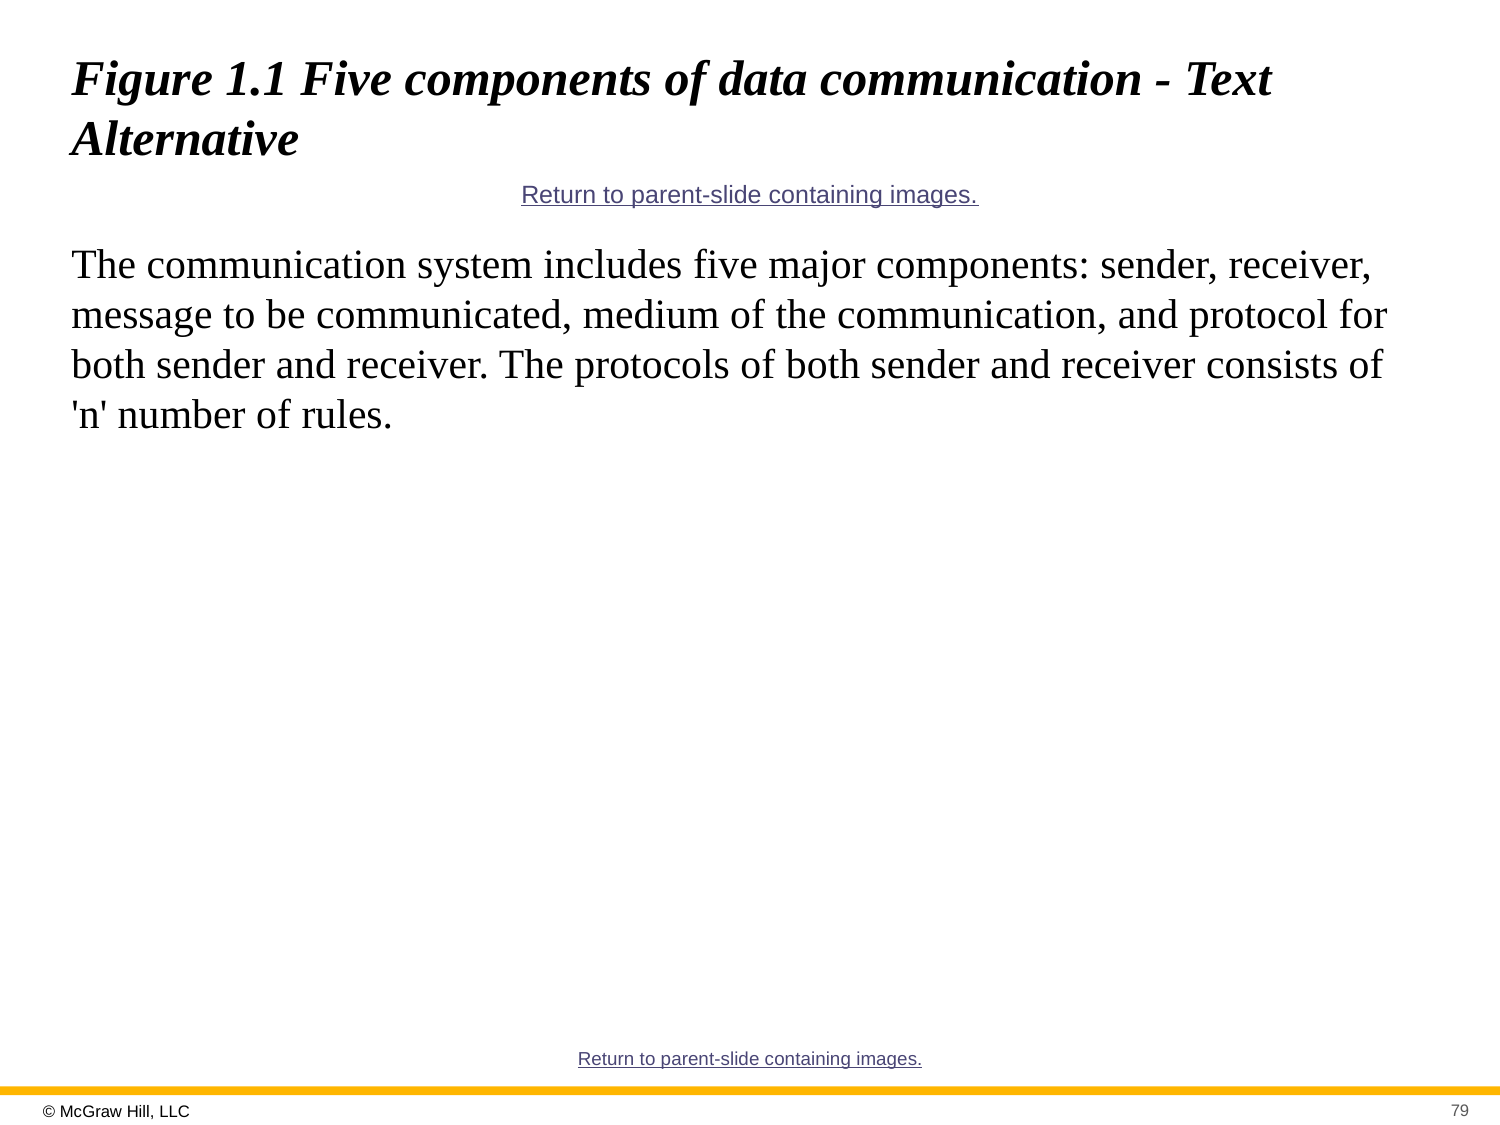

# Figure 1.1 Five components of data communication - Text Alternative
Return to parent-slide containing images.
The communication system includes five major components: sender, receiver, message to be communicated, medium of the communication, and protocol for both sender and receiver. The protocols of both sender and receiver consists of 'n' number of rules.
Return to parent-slide containing images.
79